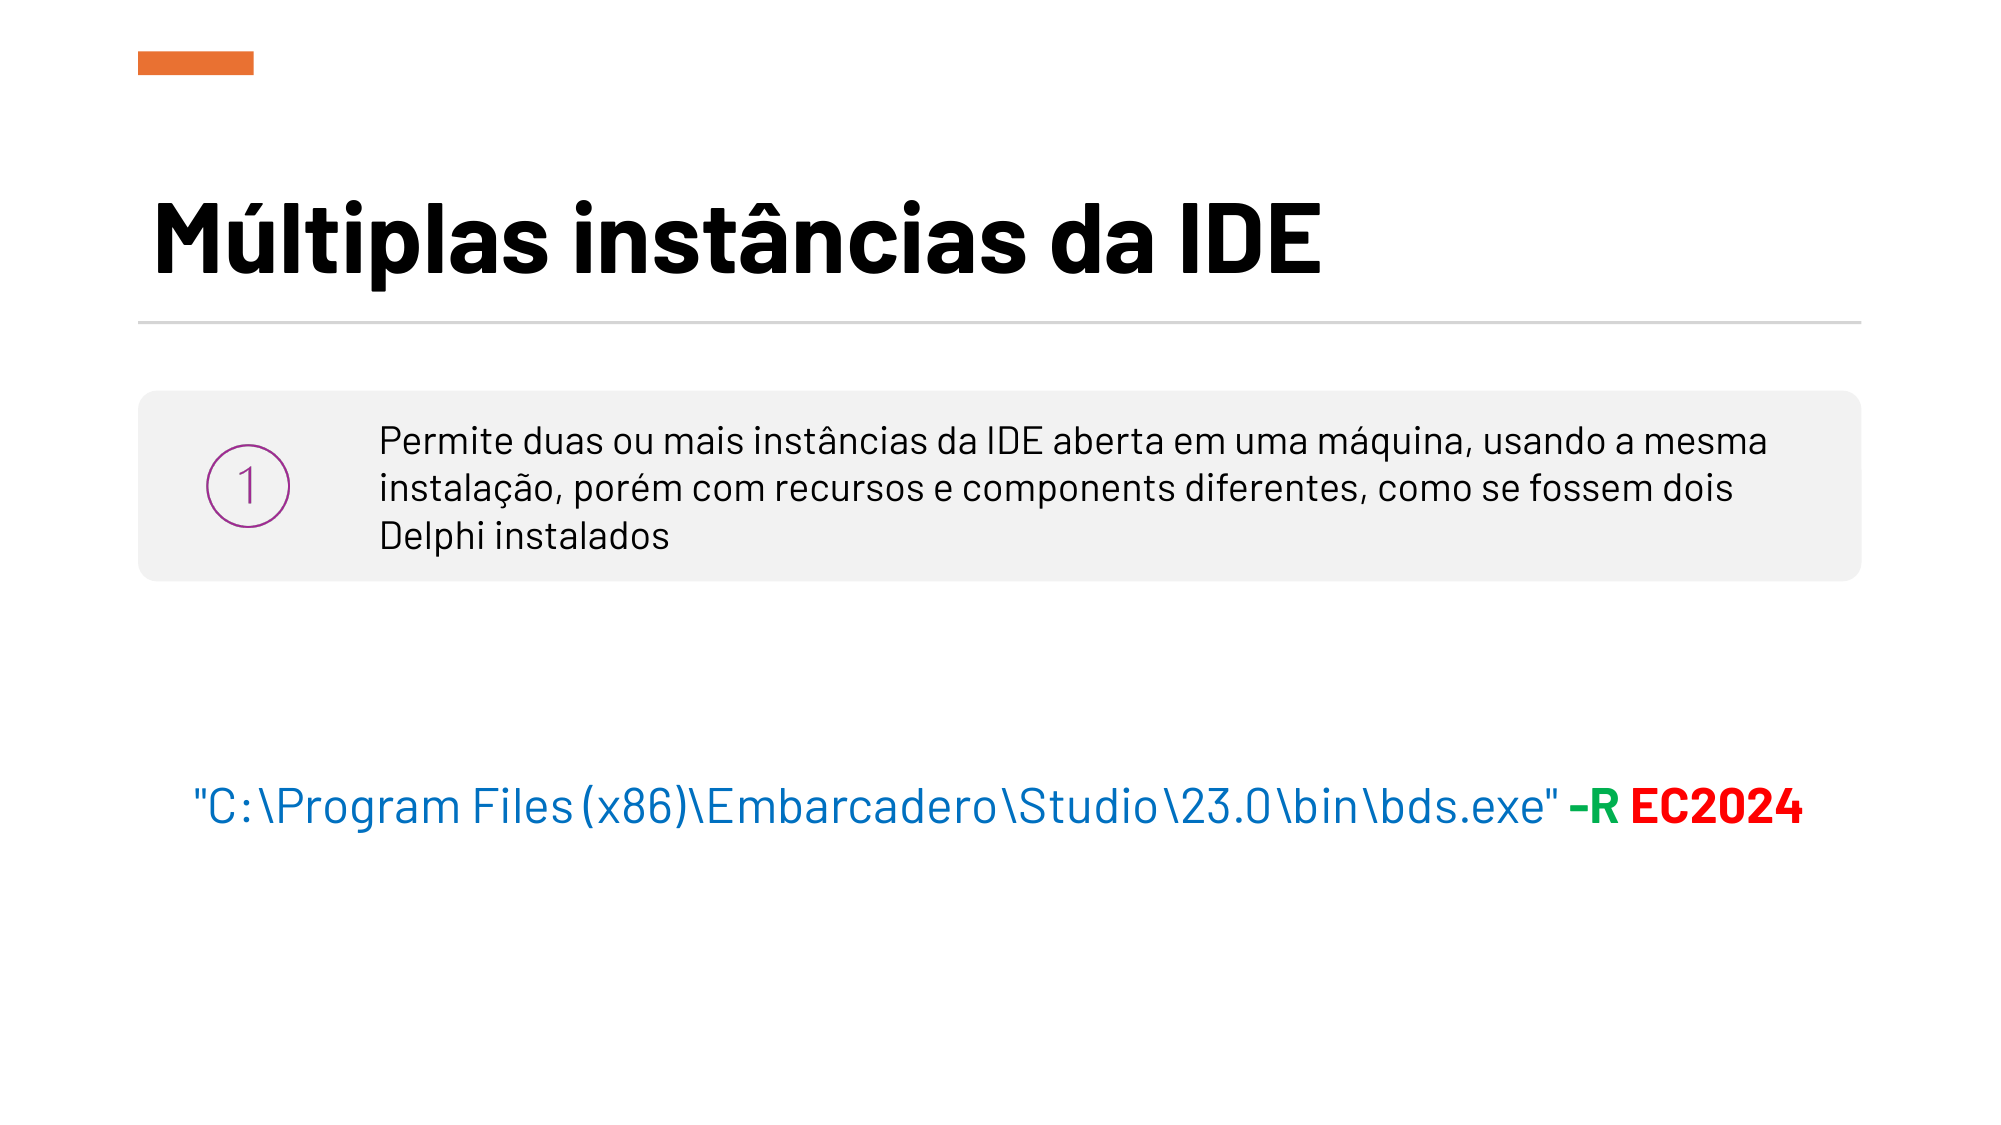

# Múltiplas instâncias da IDE
Permite duas ou mais instâncias da IDE aberta em uma máquina, usando a mesma instalação, porém com recursos e components diferentes, como se fossem dois Delphi instalados

"C:\Program Files (x86)\Embarcadero\Studio\23.0\bin\bds.exe" -R EC2024